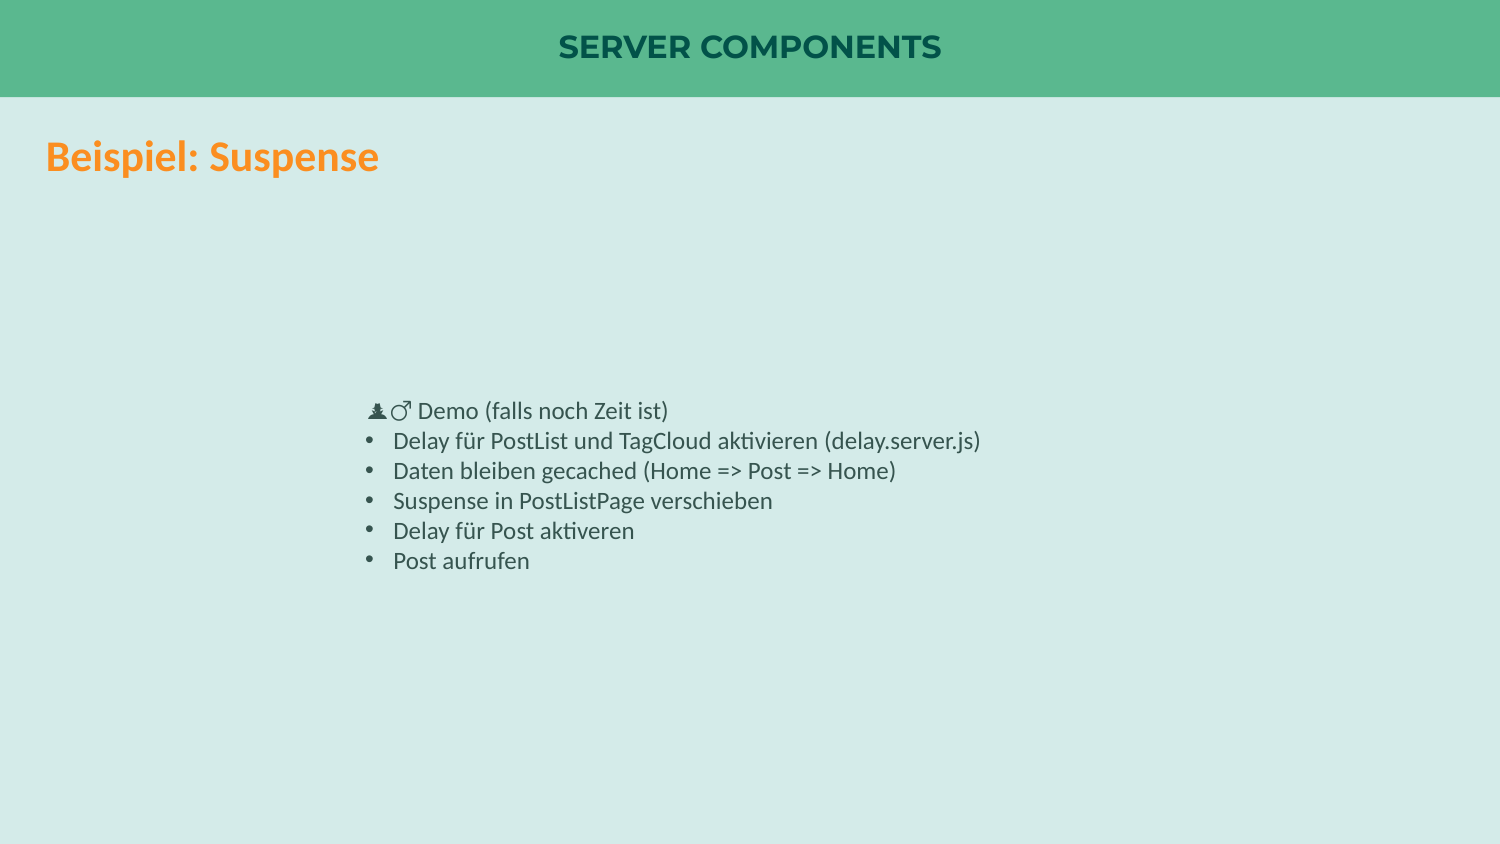

# Server Components
Beispiel: Suspense
🕵️‍♂️ Demo (falls noch Zeit ist)
Delay für PostList und TagCloud aktivieren (delay.server.js)
Daten bleiben gecached (Home => Post => Home)
Suspense in PostListPage verschieben
Delay für Post aktiveren
Post aufrufen